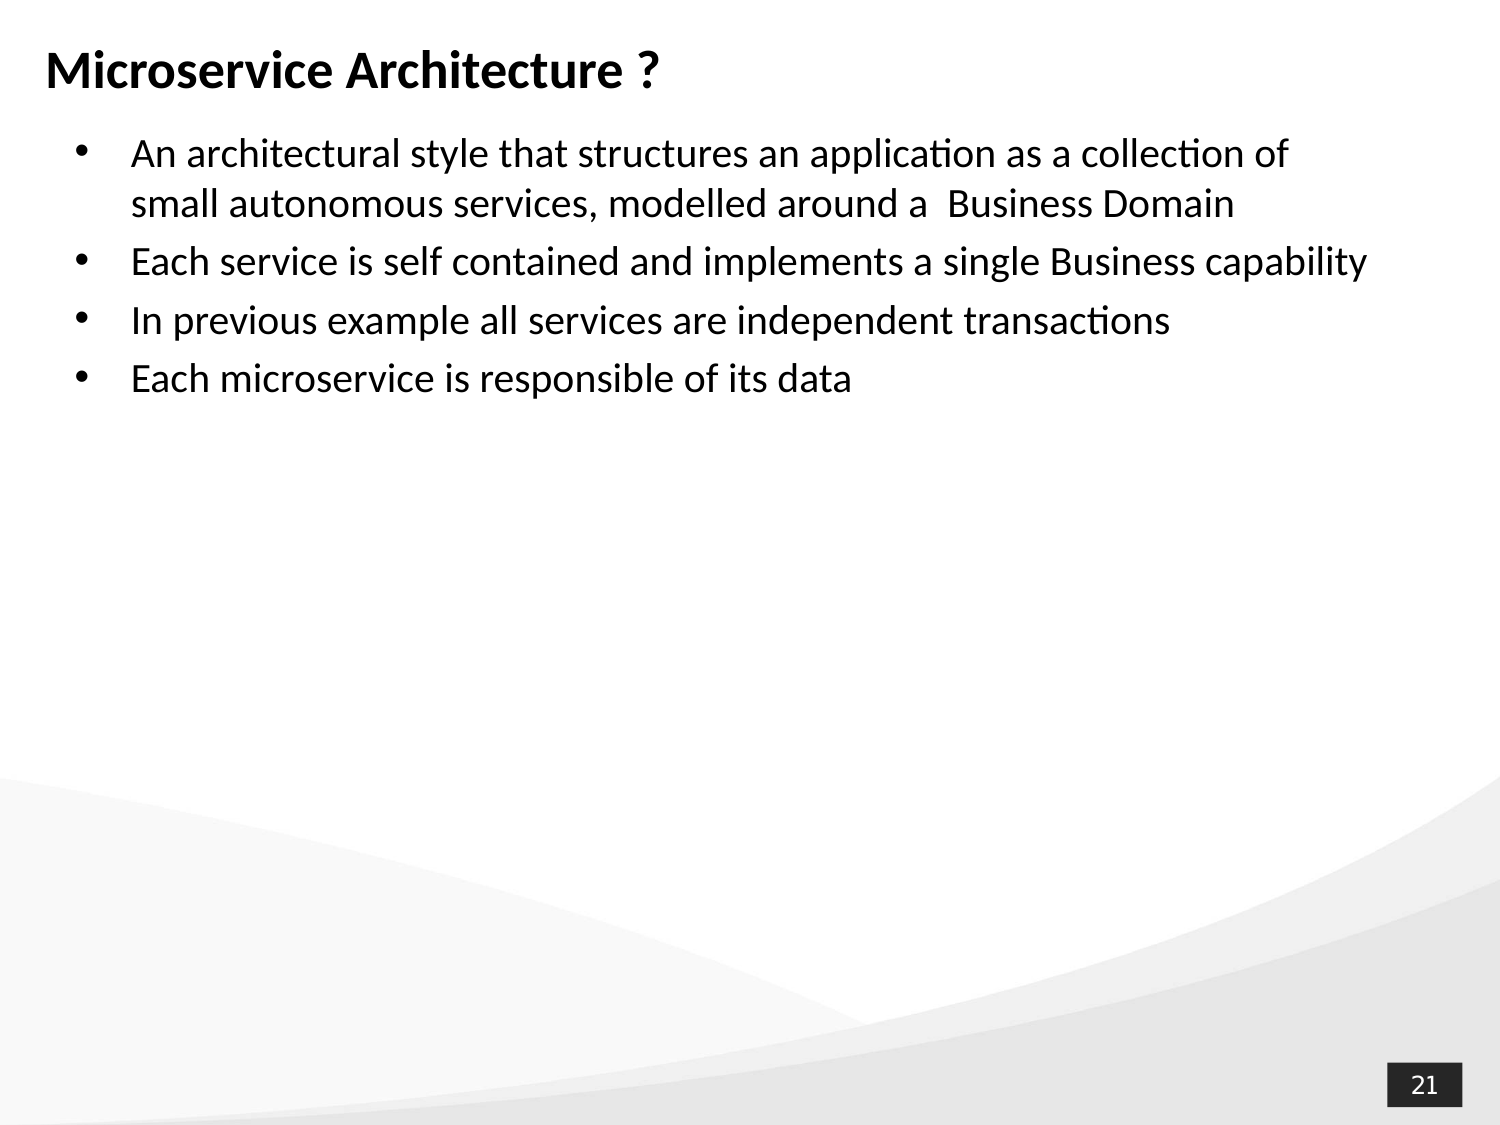

# Microservice Architecture ?
An architectural style that structures an application as a collection of small autonomous services, modelled around a  Business Domain
Each service is self contained and implements a single Business capability
In previous example all services are independent transactions
Each microservice is responsible of its data